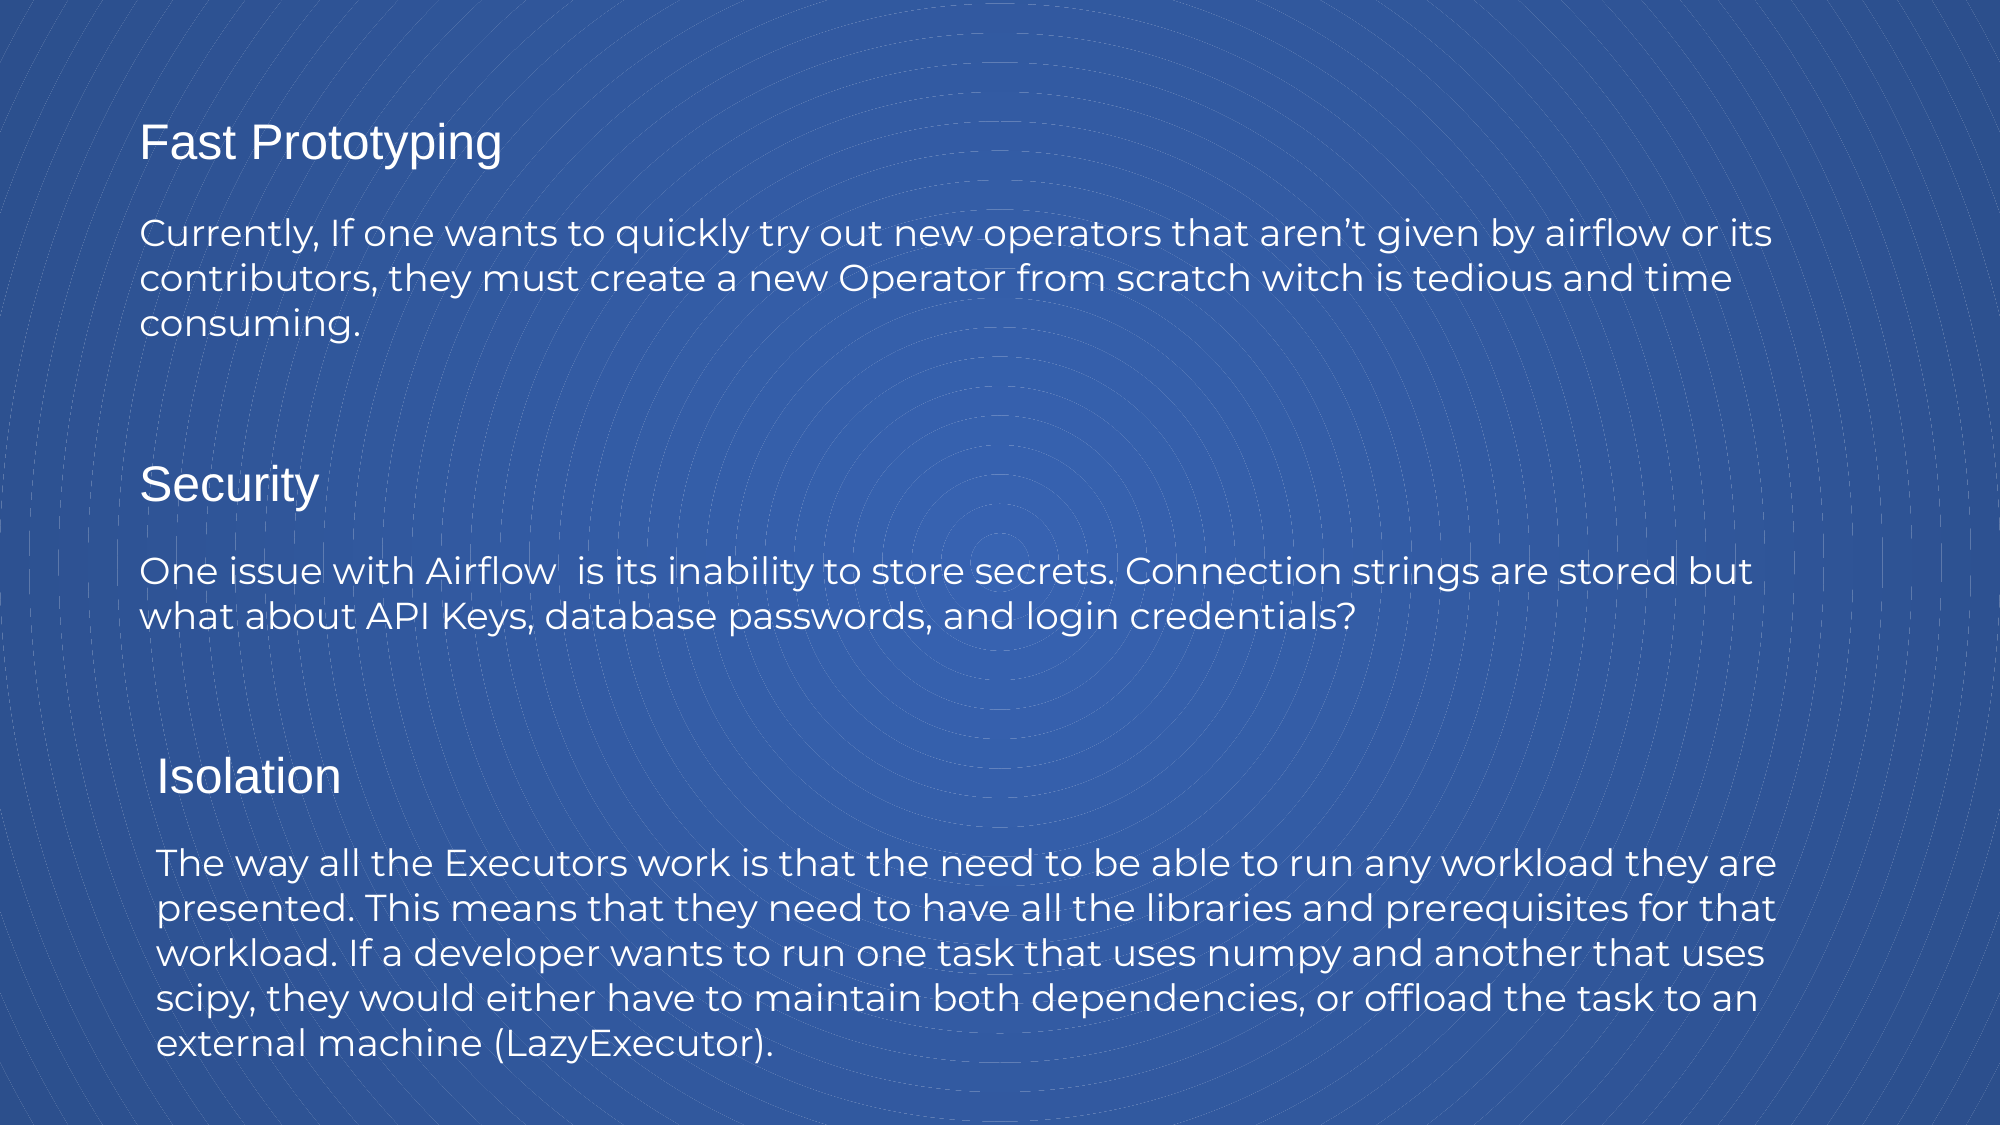

Fast Prototyping
Currently, If one wants to quickly try out new operators that aren’t given by airflow or its contributors, they must create a new Operator from scratch witch is tedious and time consuming.
Security
One issue with Airflow  is its inability to store secrets. Connection strings are stored but what about API Keys, database passwords, and login credentials?
Isolation
The way all the Executors work is that the need to be able to run any workload they are presented. This means that they need to have all the libraries and prerequisites for that workload. If a developer wants to run one task that uses numpy and another that uses scipy, they would either have to maintain both dependencies, or offload the task to an external machine (LazyExecutor).